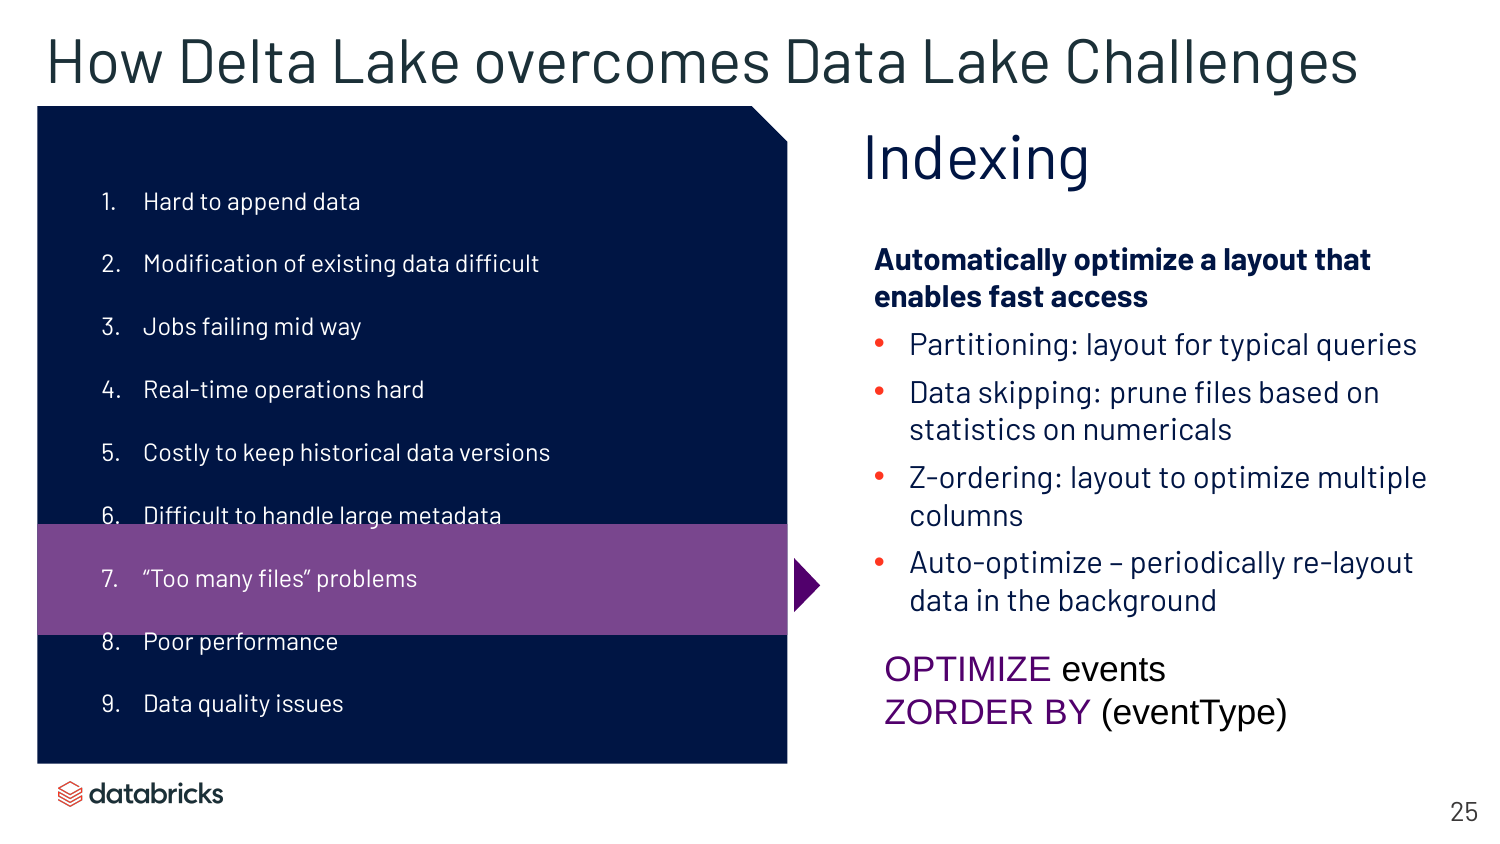

How Delta Lake overcomes Data Lake Challenges
Indexing

Hard to append data
Modification of existing data difficult
Jobs failing mid way
Real-time operations hard
Costly to keep historical data versions
Difficult to handle large metadata
“Too many files” problems
Poor performance
Data quality issues
Automatically optimize a layout that
enables fast access
Partitioning: layout for typical queries
Data skipping: prune files based on statistics on numericals
Z-ordering: layout to optimize multiple columns
Auto-optimize – periodically re-layout data in the background

OPTIMIZE events
ZORDER BY (eventType)
25